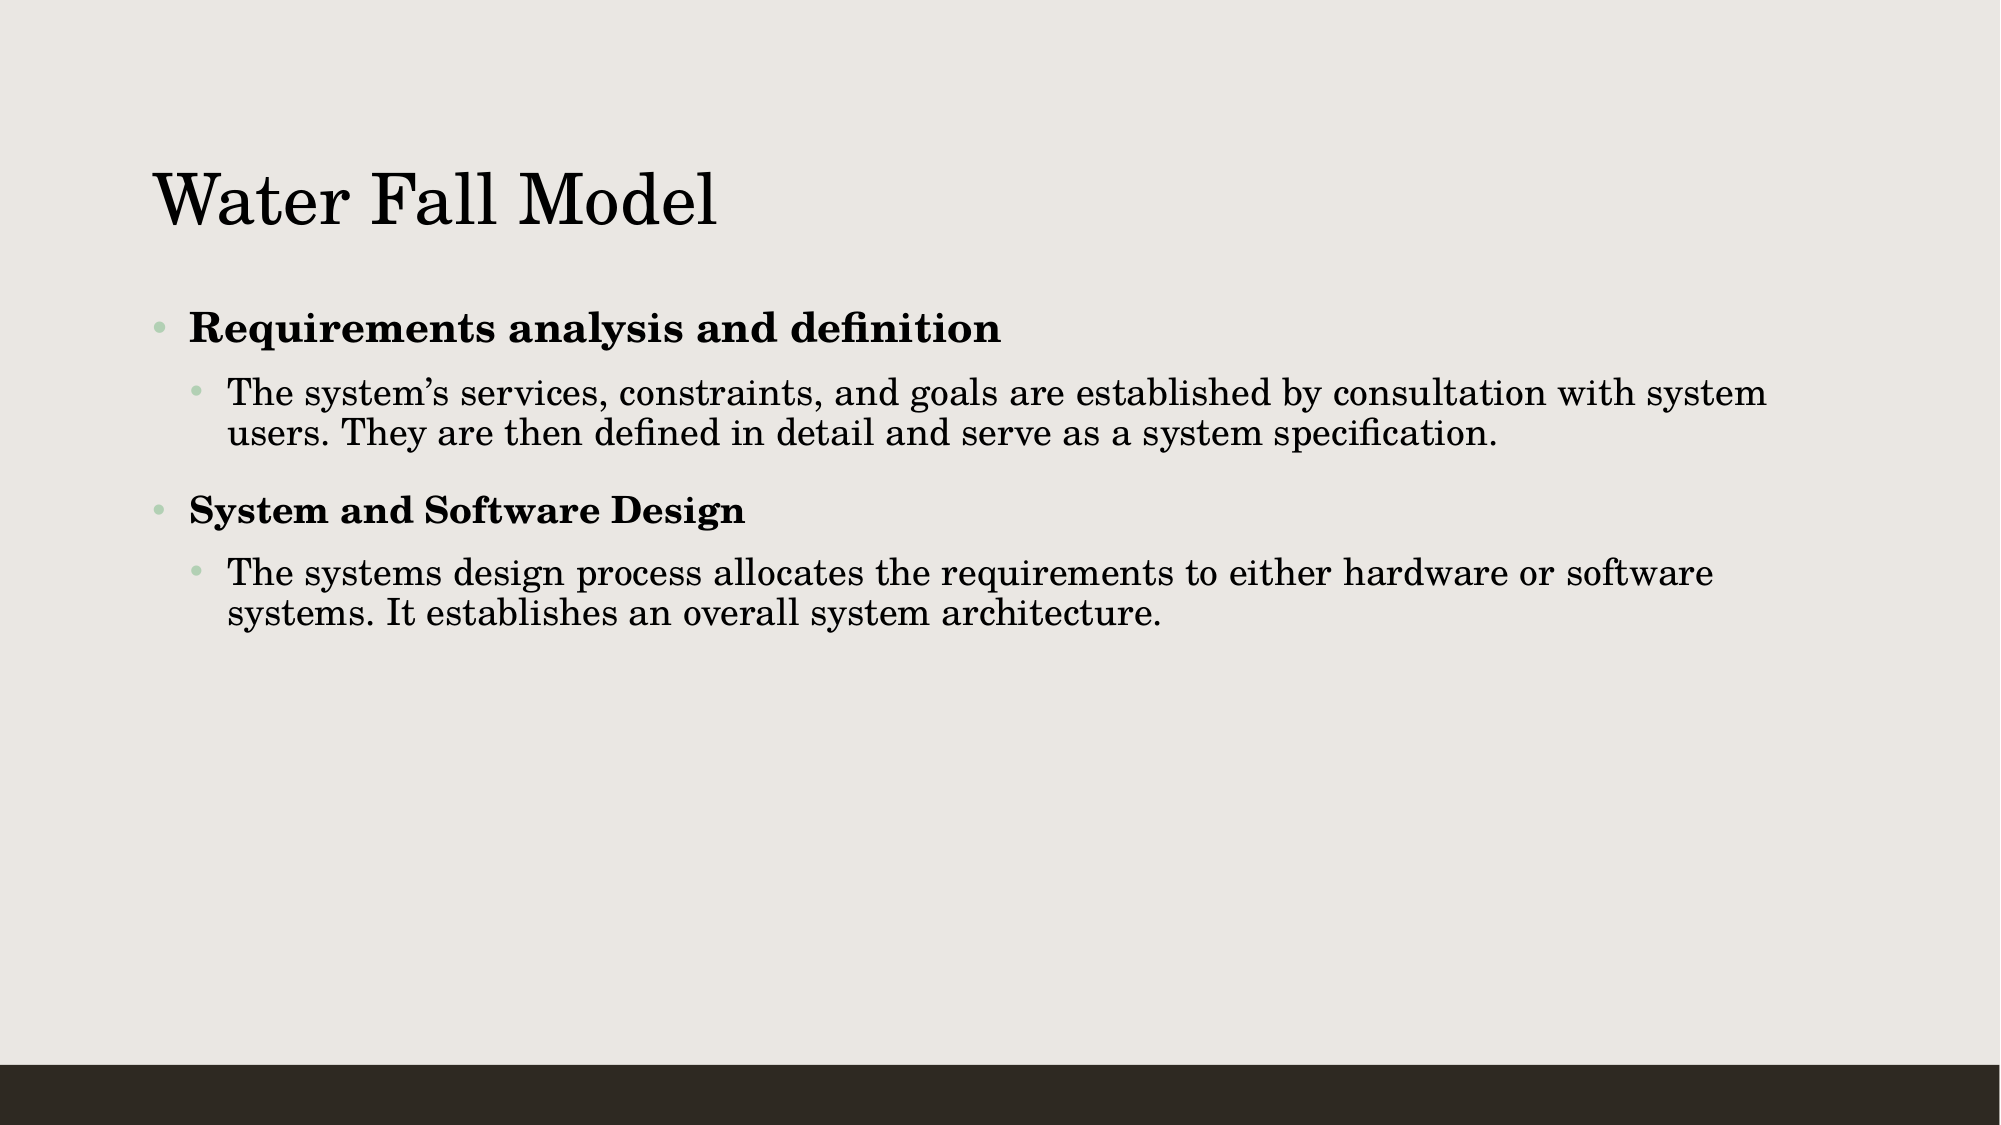

# Water Fall Model
Requirements analysis and definition
The system’s services, constraints, and goals are established by consultation with system users. They are then defined in detail and serve as a system specification.
System and Software Design
The systems design process allocates the requirements to either hardware or software systems. It establishes an overall system architecture.